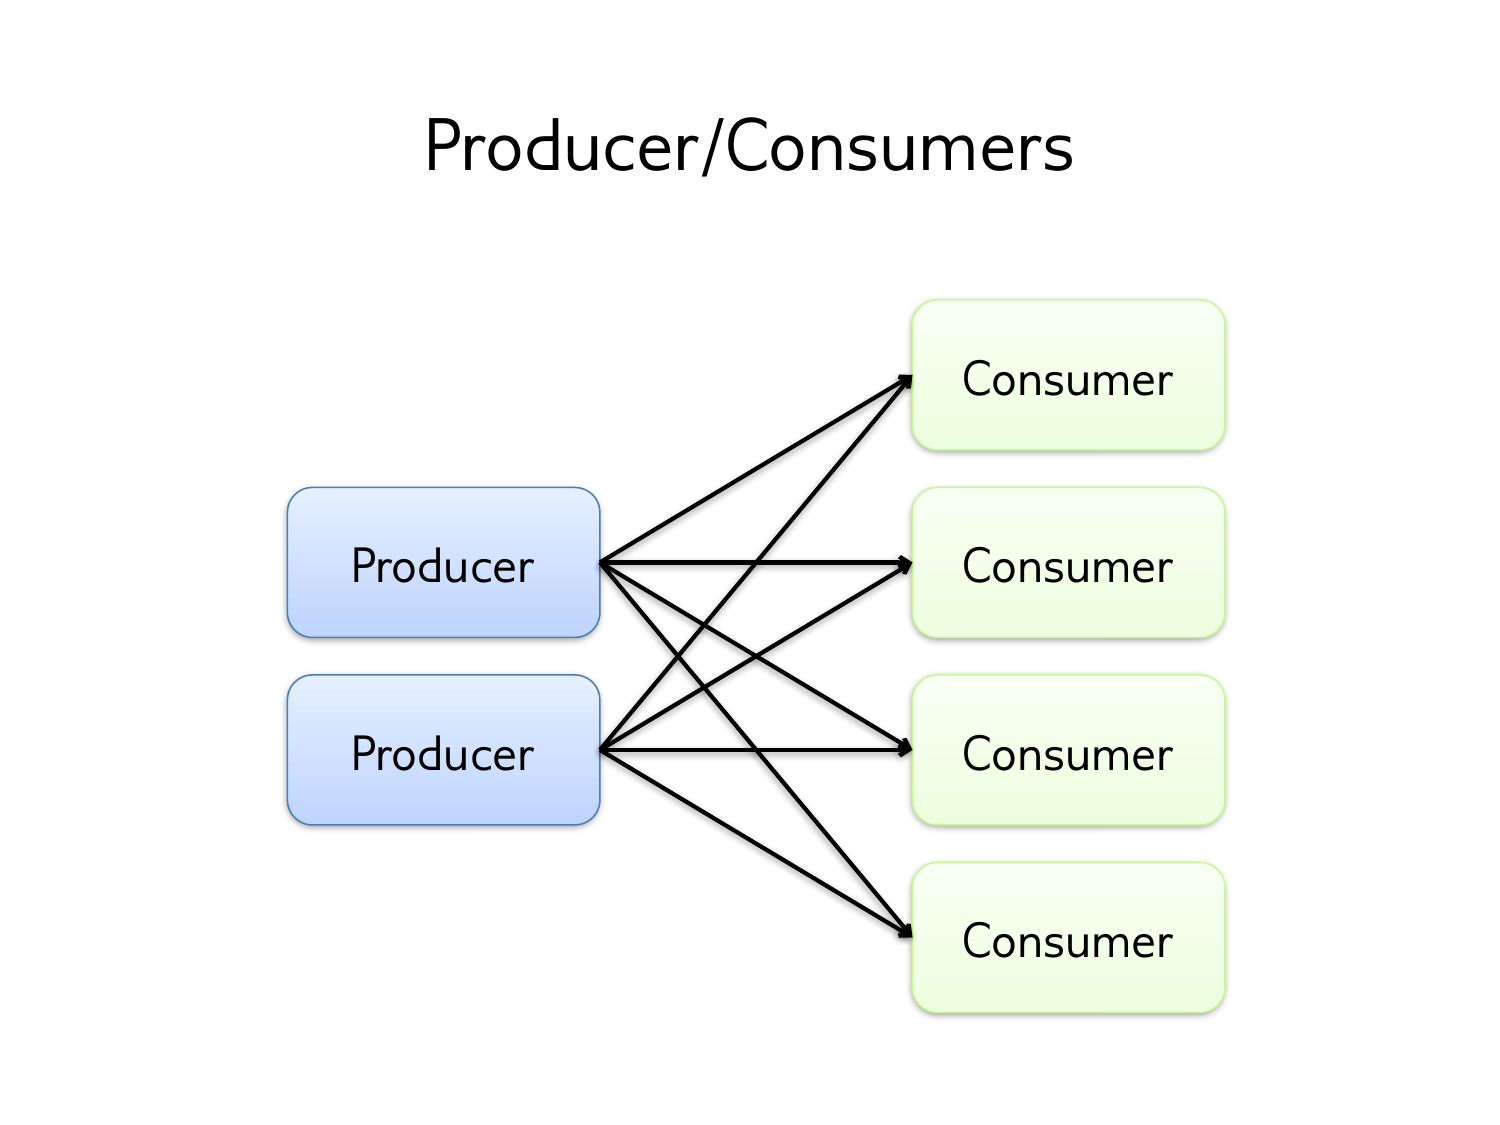

Producer/Consumers
Consumer
Producer
Consumer
Producer
Consumer
Consumer